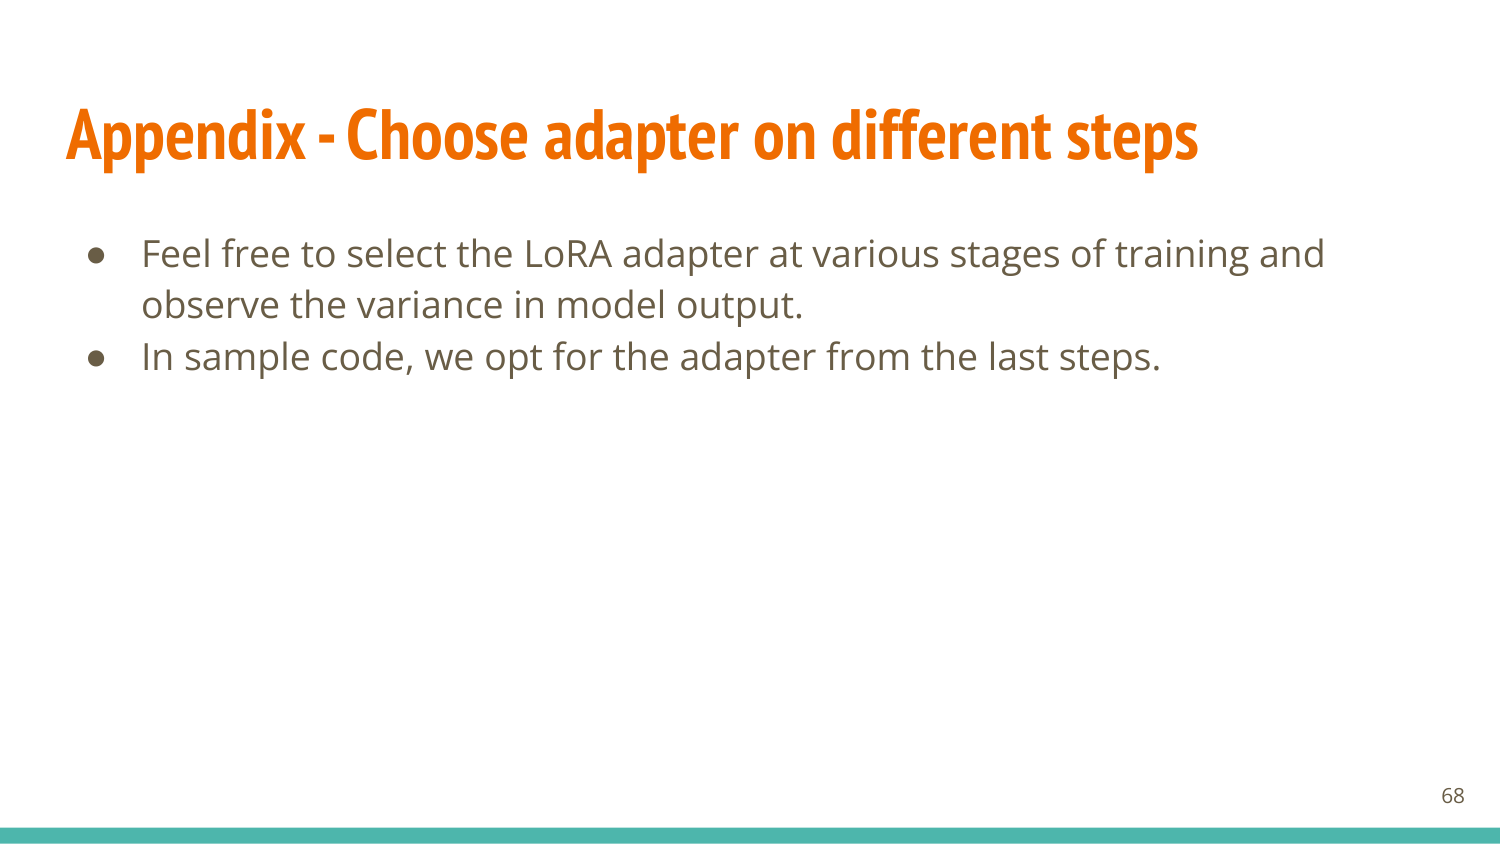

# Appendix - Choose adapter on different steps
Feel free to select the LoRA adapter at various stages of training and observe the variance in model output.
In sample code, we opt for the adapter from the last steps.
68